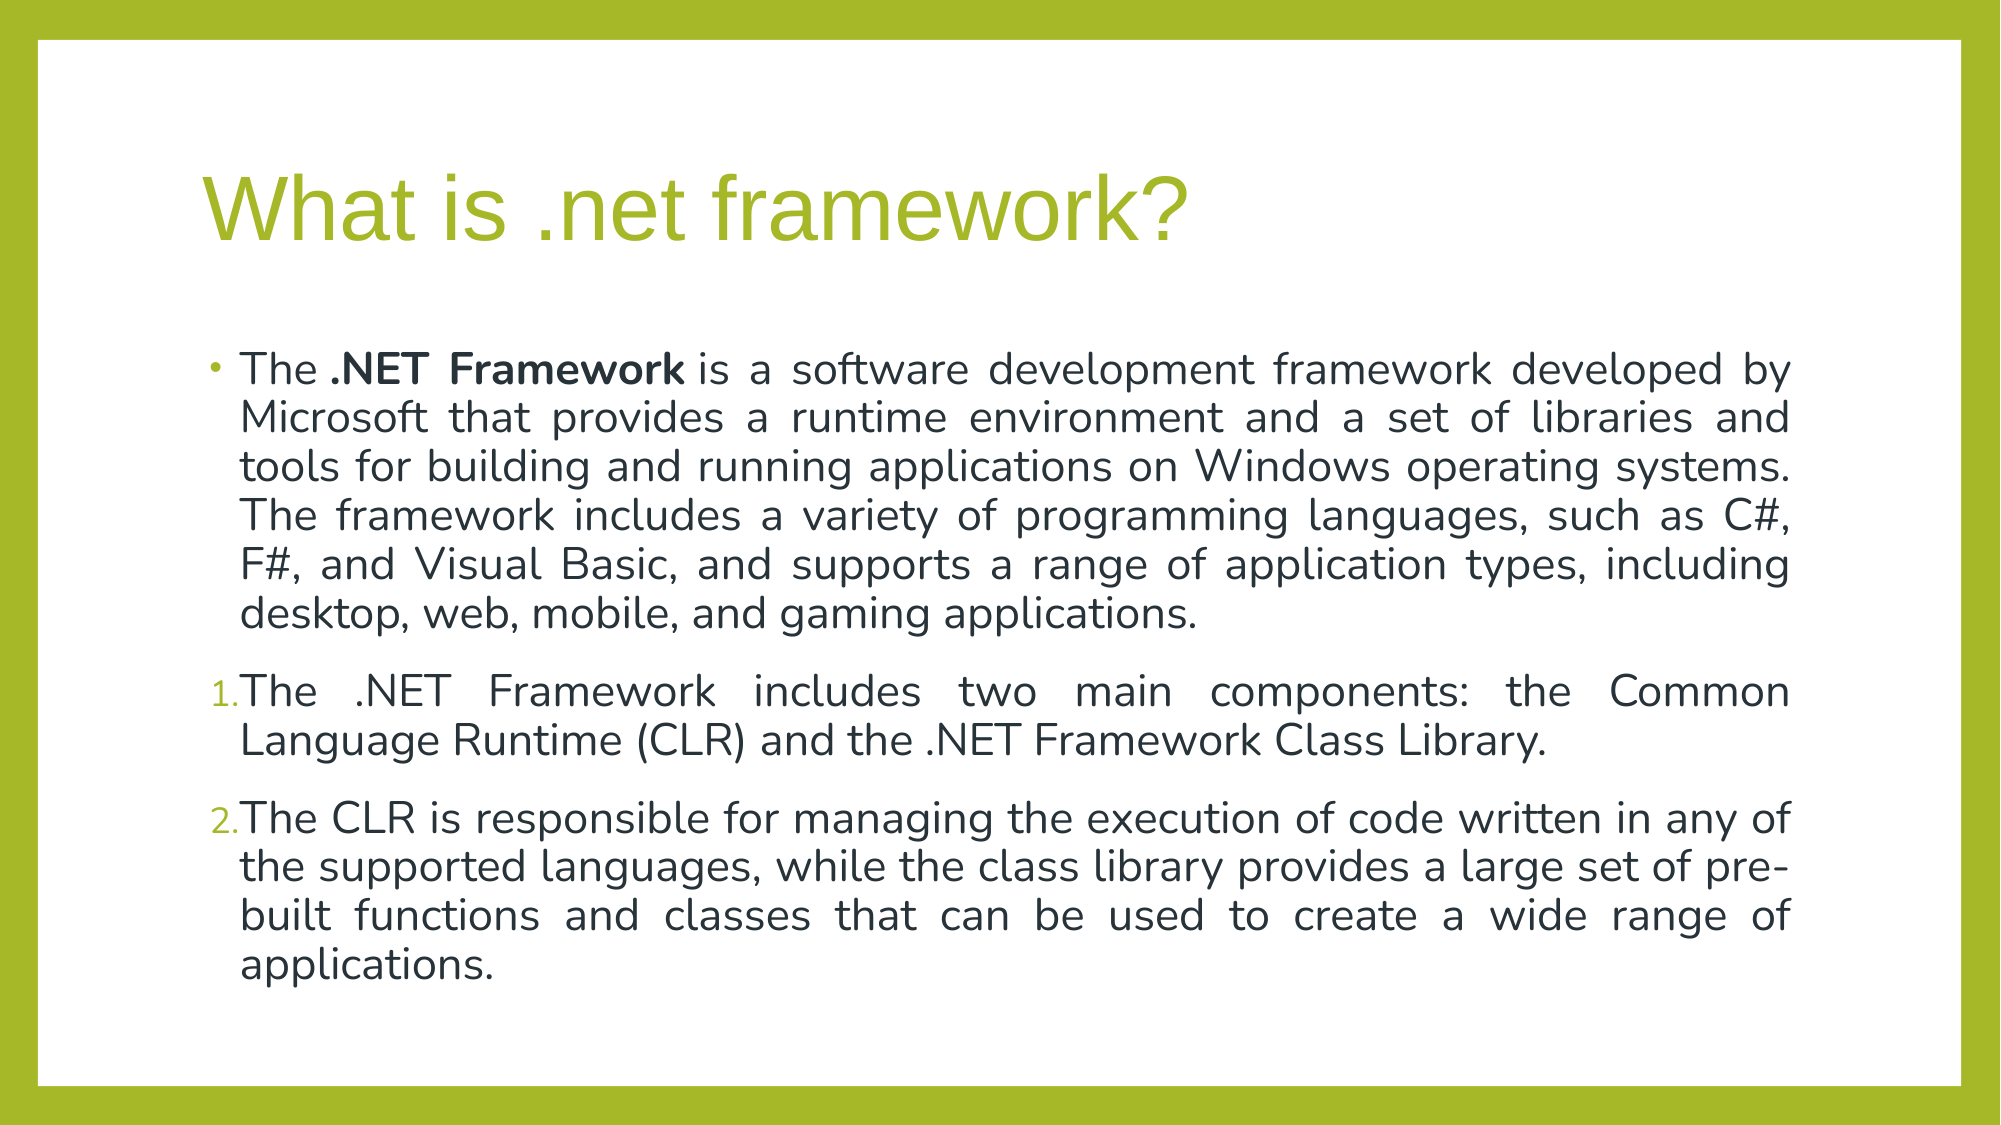

# What is .net framework?
The .NET Framework is a software development framework developed by Microsoft that provides a runtime environment and a set of libraries and tools for building and running applications on Windows operating systems. The framework includes a variety of programming languages, such as C#, F#, and Visual Basic, and supports a range of application types, including desktop, web, mobile, and gaming applications.
The .NET Framework includes two main components: the Common Language Runtime (CLR) and the .NET Framework Class Library.
The CLR is responsible for managing the execution of code written in any of the supported languages, while the class library provides a large set of pre-built functions and classes that can be used to create a wide range of applications.